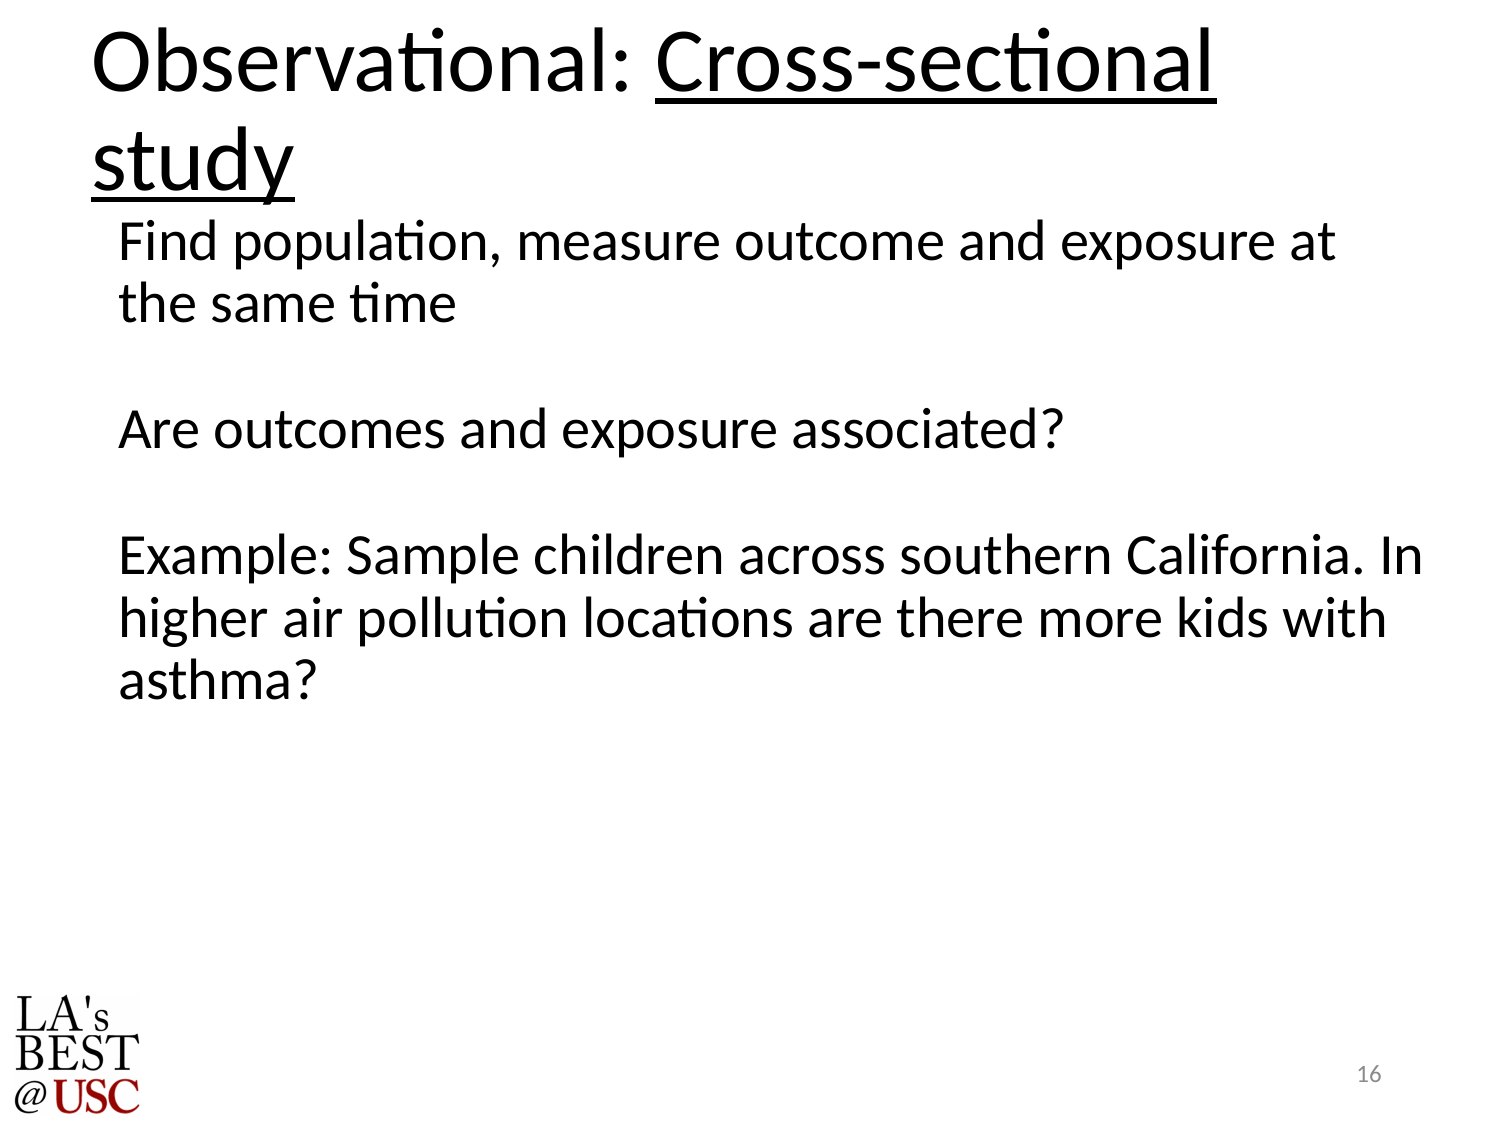

# Observational: Cross-sectional study
Find population, measure outcome and exposure at the same time
Are outcomes and exposure associated?
Example: Sample children across southern California. In higher air pollution locations are there more kids with asthma?
16